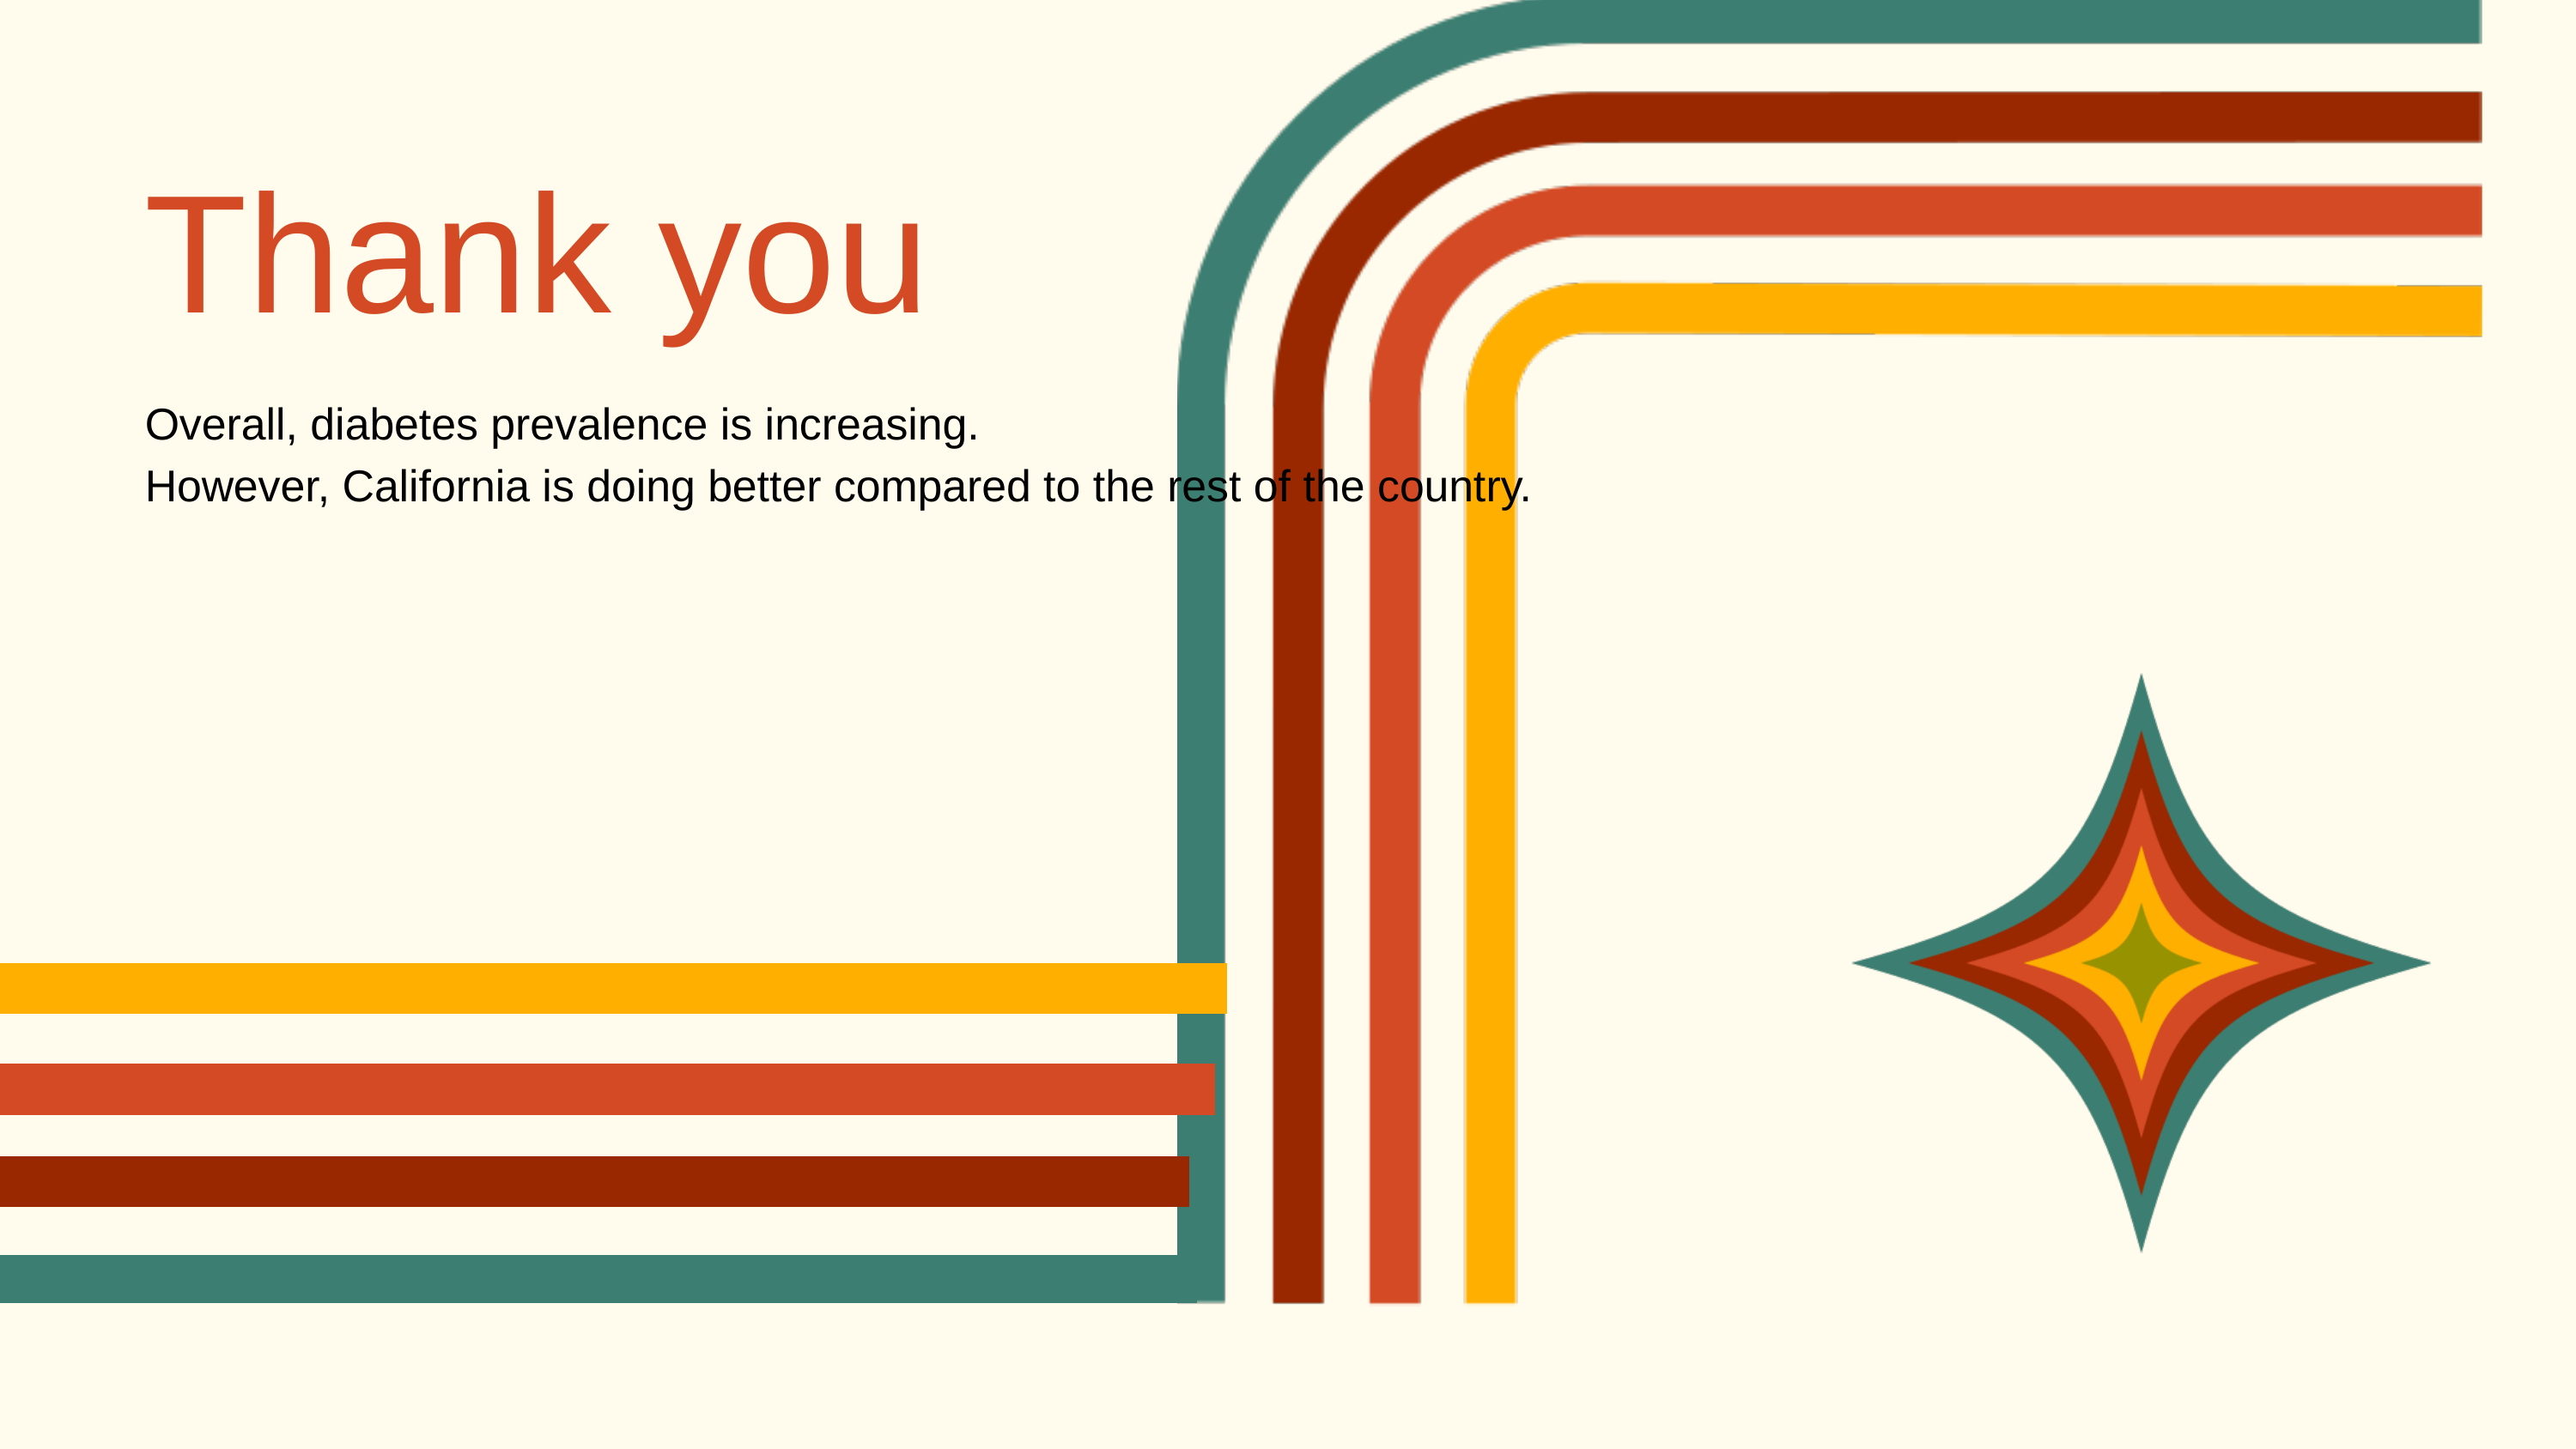

Thank you
Overall, diabetes prevalence is increasing.
However, California is doing better compared to the rest of the country.